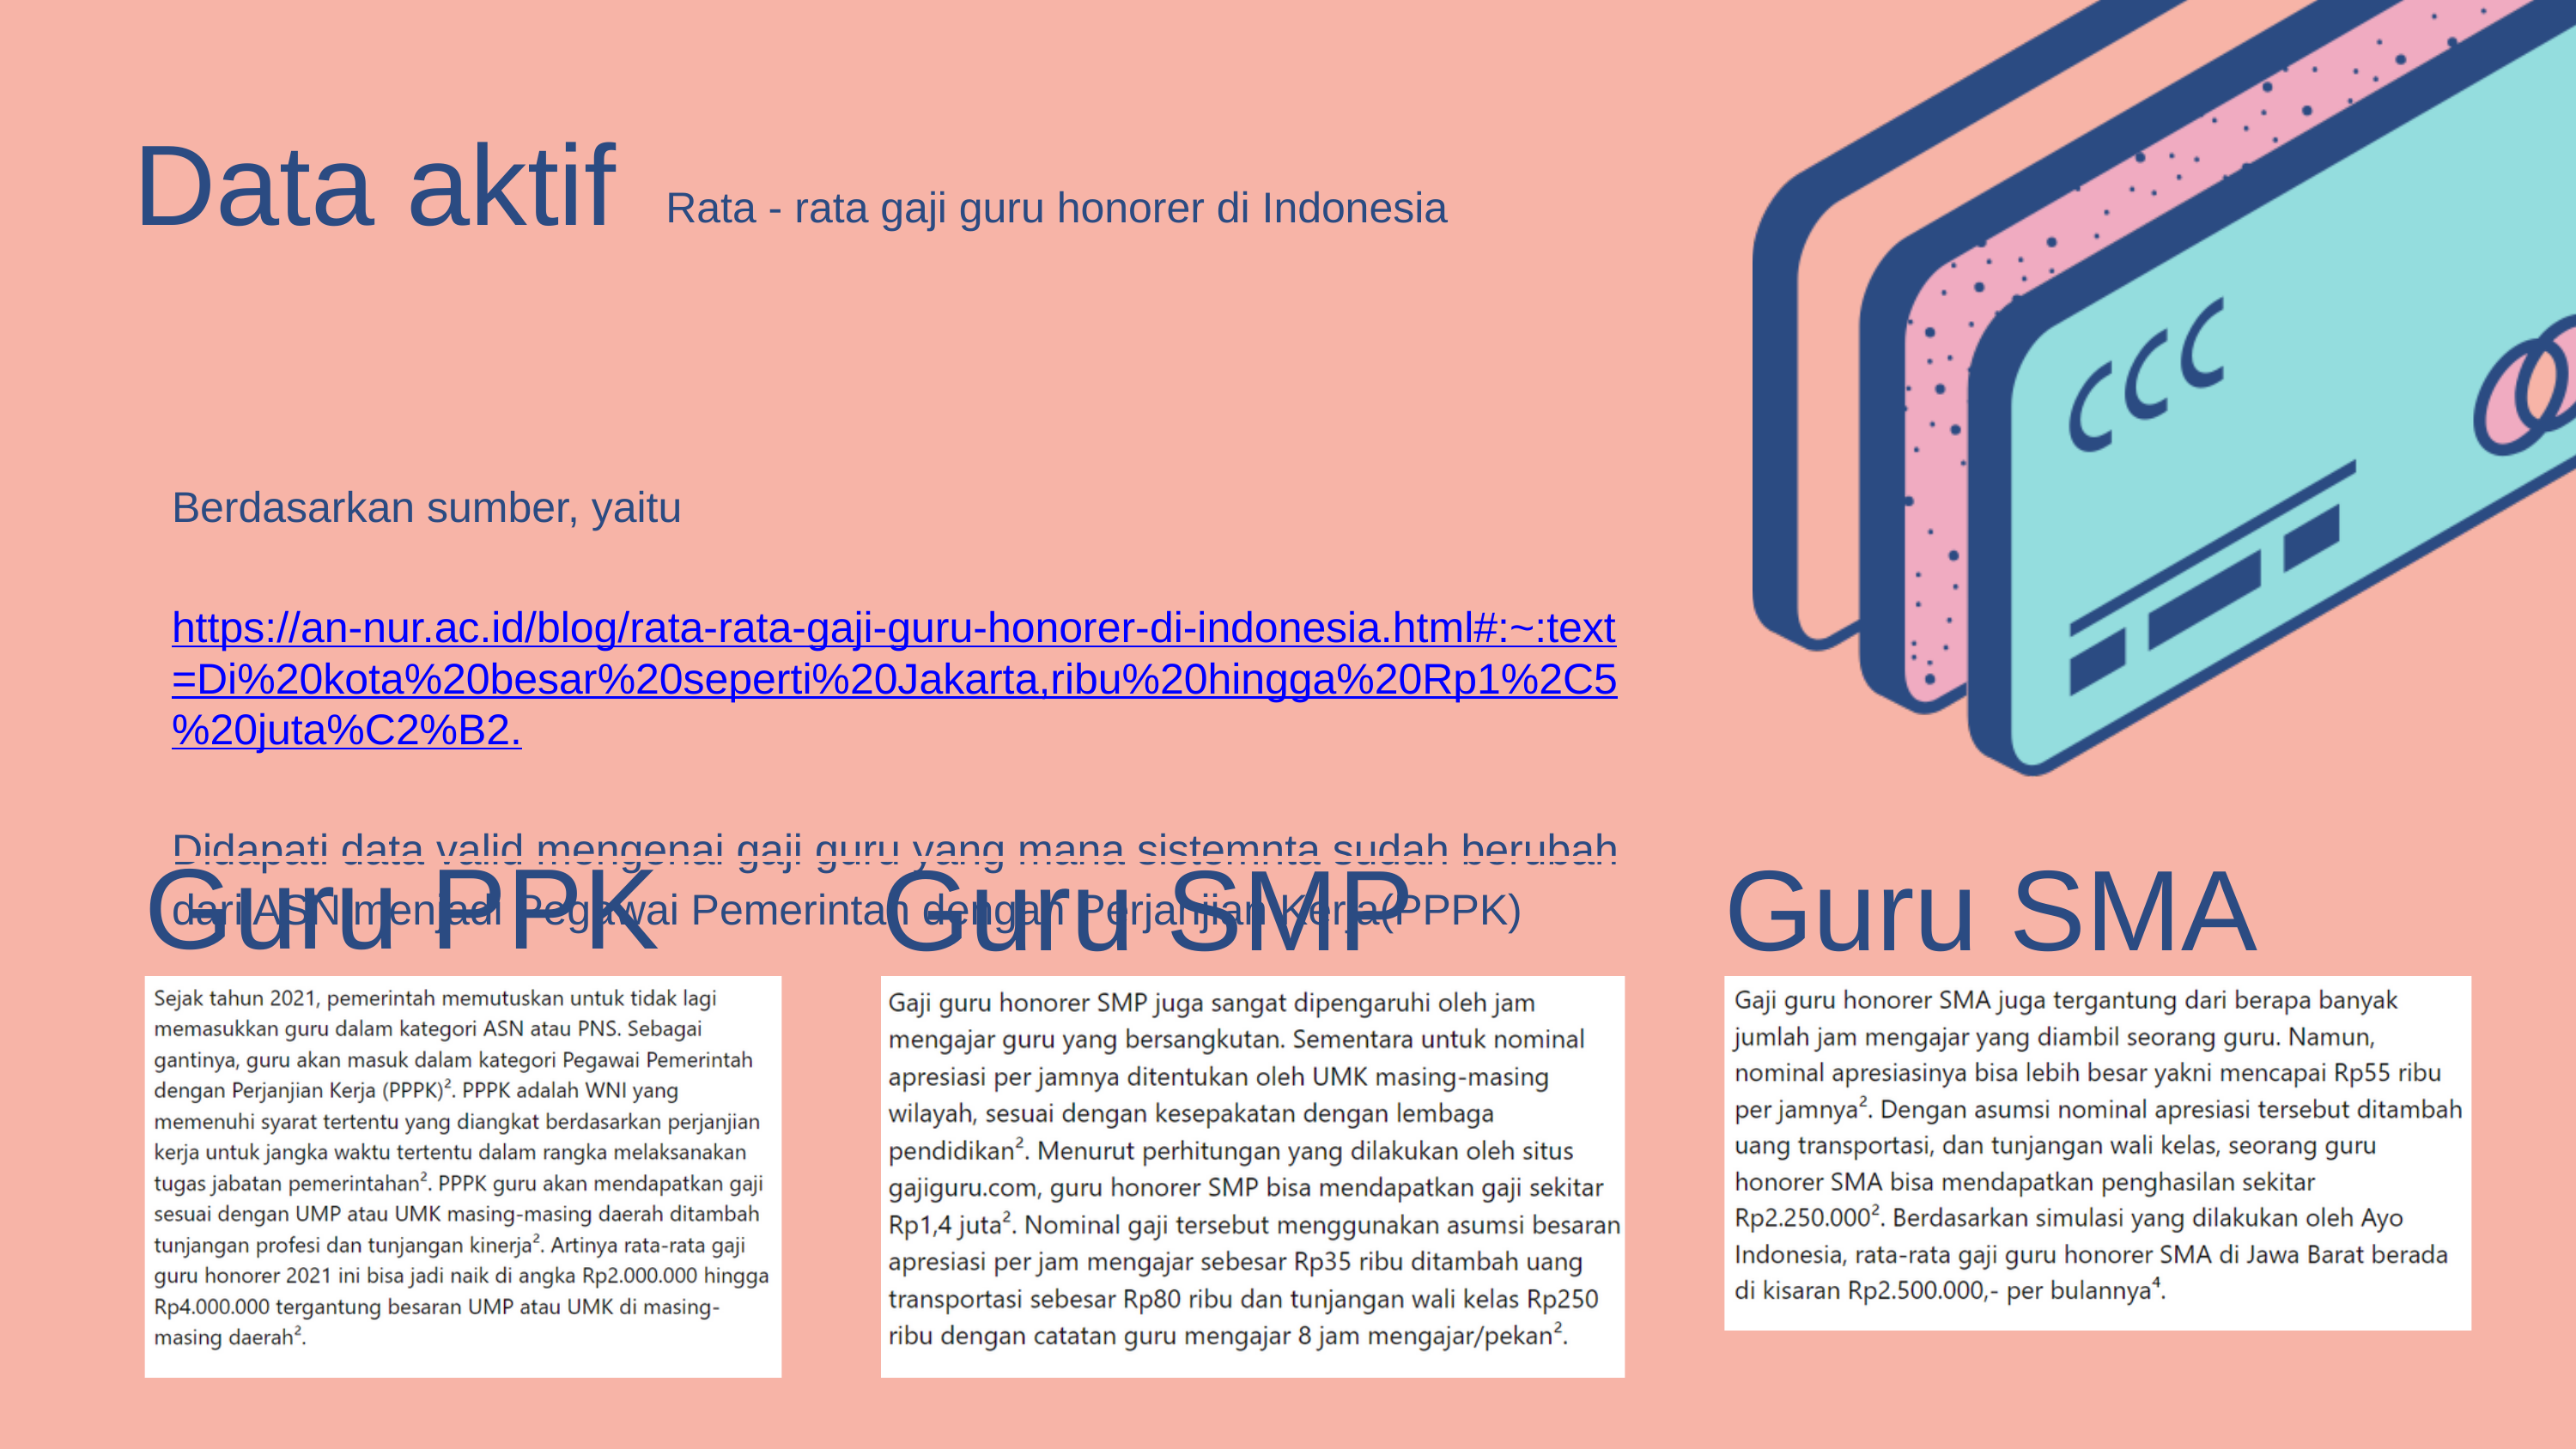

Data aktif
| Rata - rata gaji guru honorer di Indonesia |
| --- |
| Berdasarkan sumber, yaitu https://an-nur.ac.id/blog/rata-rata-gaji-guru-honorer-di-indonesia.html#:~:text=Di%20kota%20besar%20seperti%20Jakarta,ribu%20hingga%20Rp1%2C5%20juta%C2%B2. Didapati data valid mengenai gaji guru yang mana sistemnta sudah berubah dari ASN menjadi Pegawai Pemerintah dengan Perjanjian Kerja(PPPK) |
| --- |
Guru PPK
Guru SMA
Guru SMP